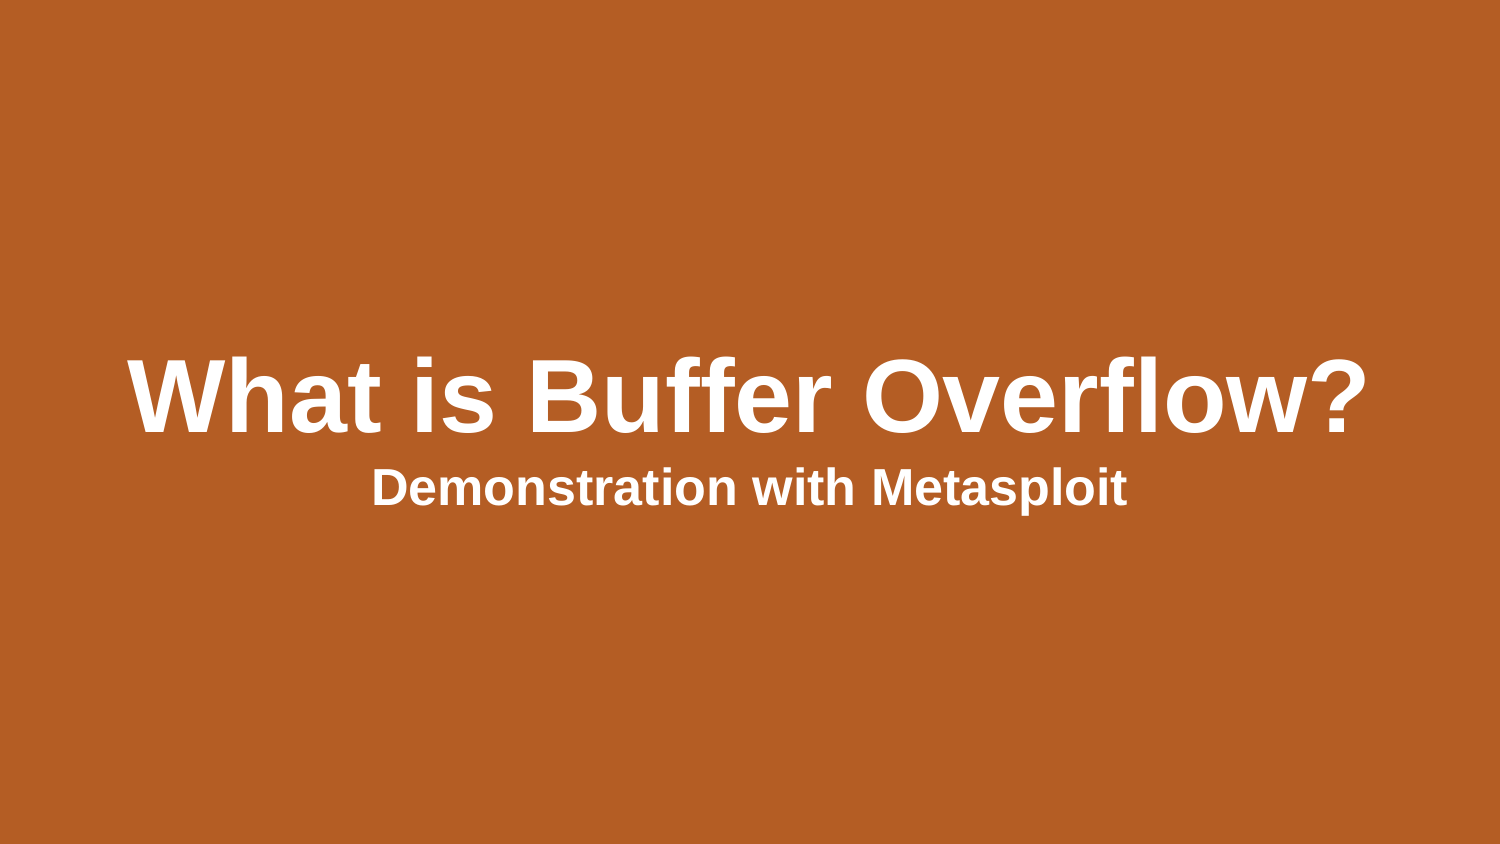

# What is Buffer Overflow? Demonstration with Metasploit